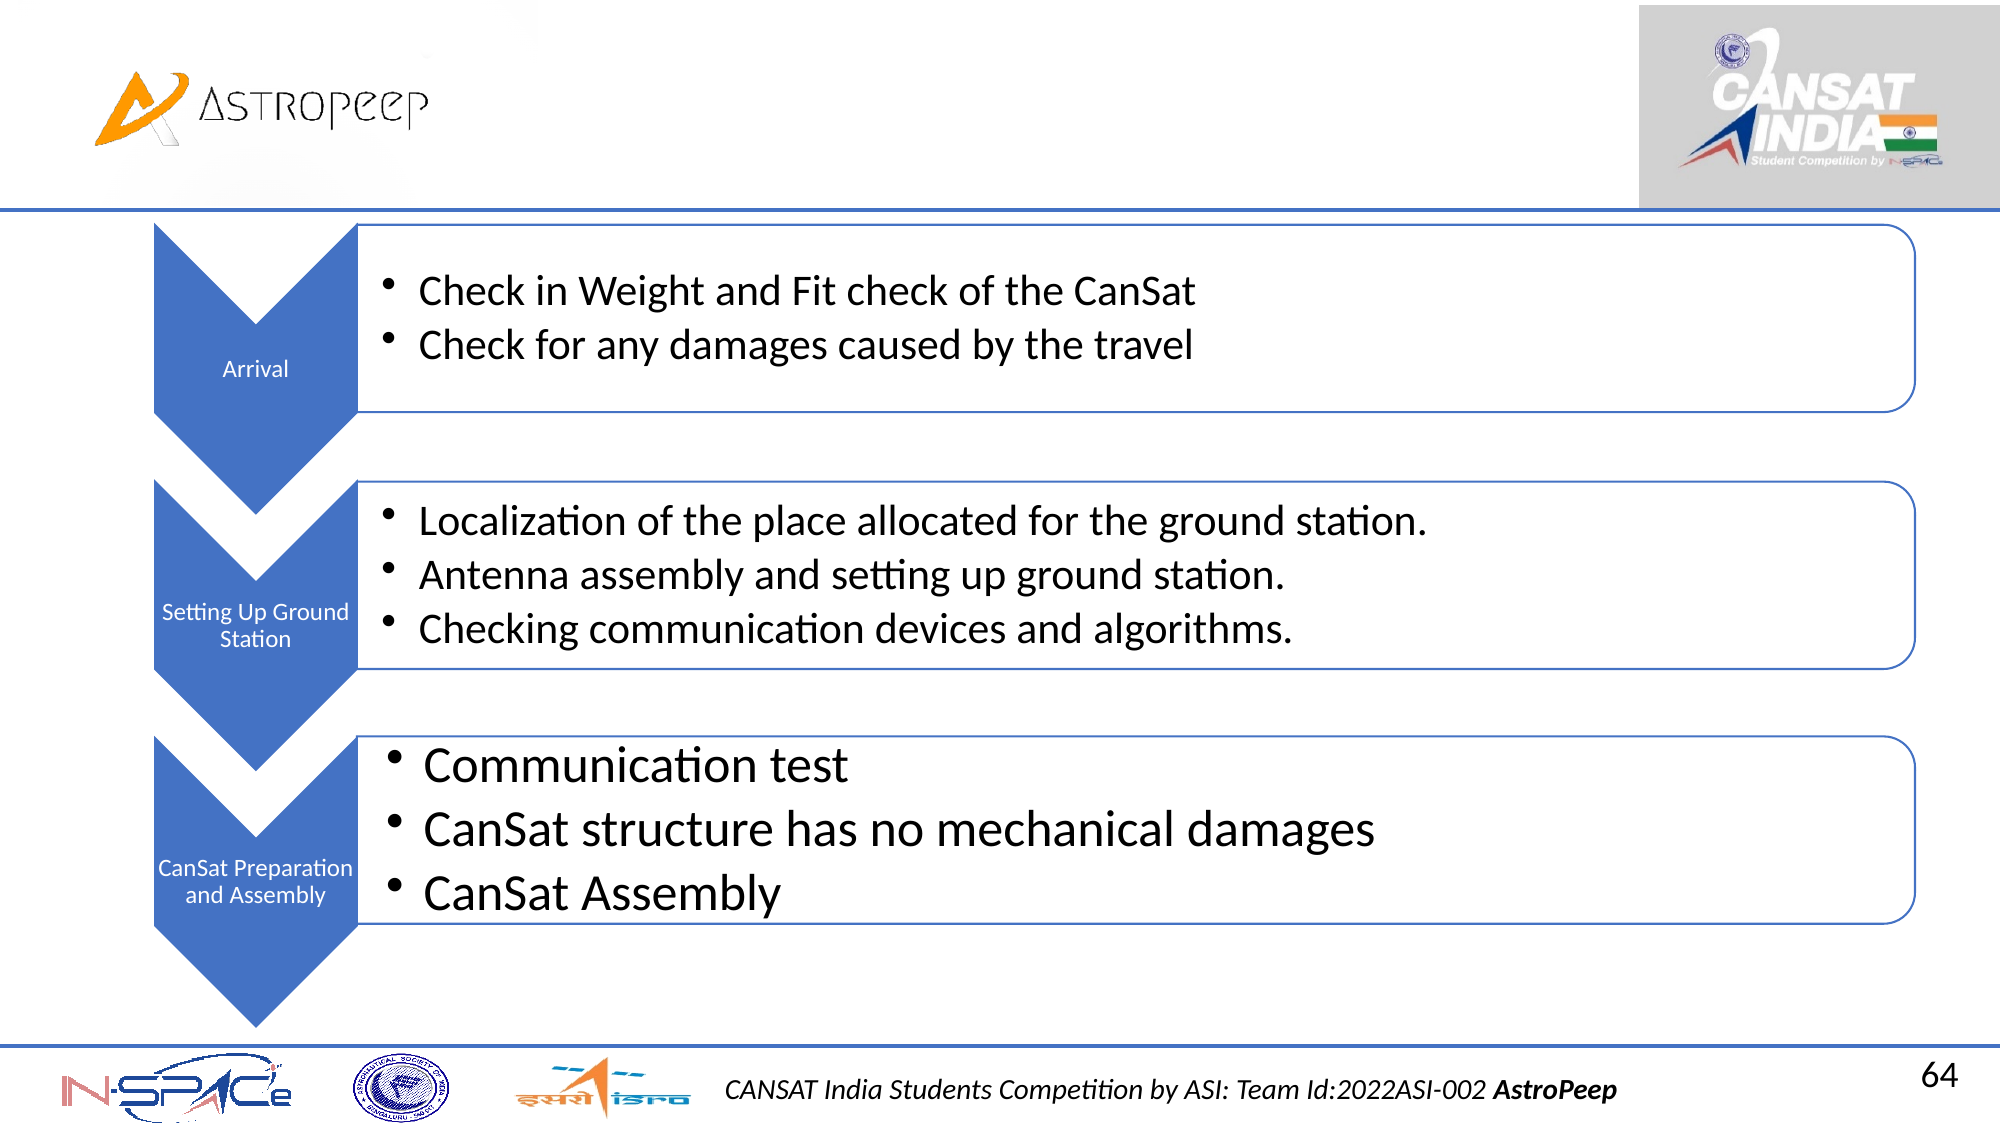

Arrival
Check in Weight and Fit check of the CanSat
Check for any damages caused by the travel
Setting Up Ground Station
Localization of the place allocated for the ground station.
Antenna assembly and setting up ground station.
Checking communication devices and algorithms.
CanSat Preparation and Assembly
Communication test
CanSat structure has no mechanical damages
CanSat Assembly
64